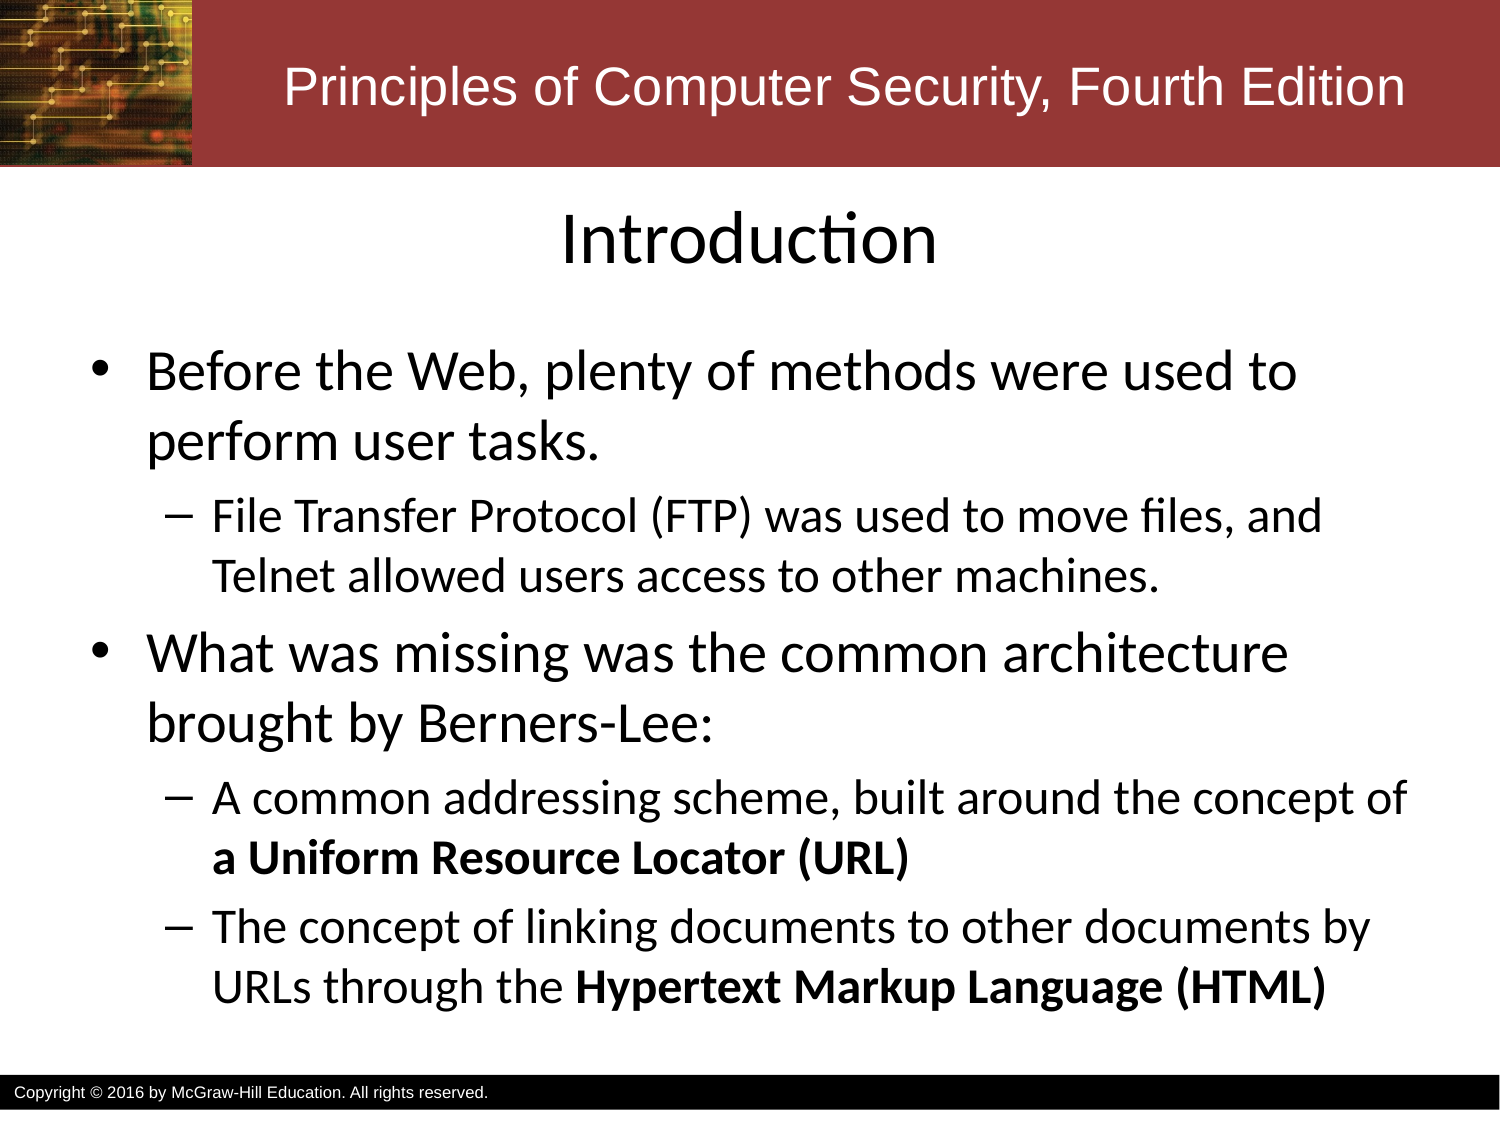

# Introduction
Before the Web, plenty of methods were used to perform user tasks.
File Transfer Protocol (FTP) was used to move files, and Telnet allowed users access to other machines.
What was missing was the common architecture brought by Berners-Lee:
A common addressing scheme, built around the concept of a Uniform Resource Locator (URL)
The concept of linking documents to other documents by URLs through the Hypertext Markup Language (HTML)